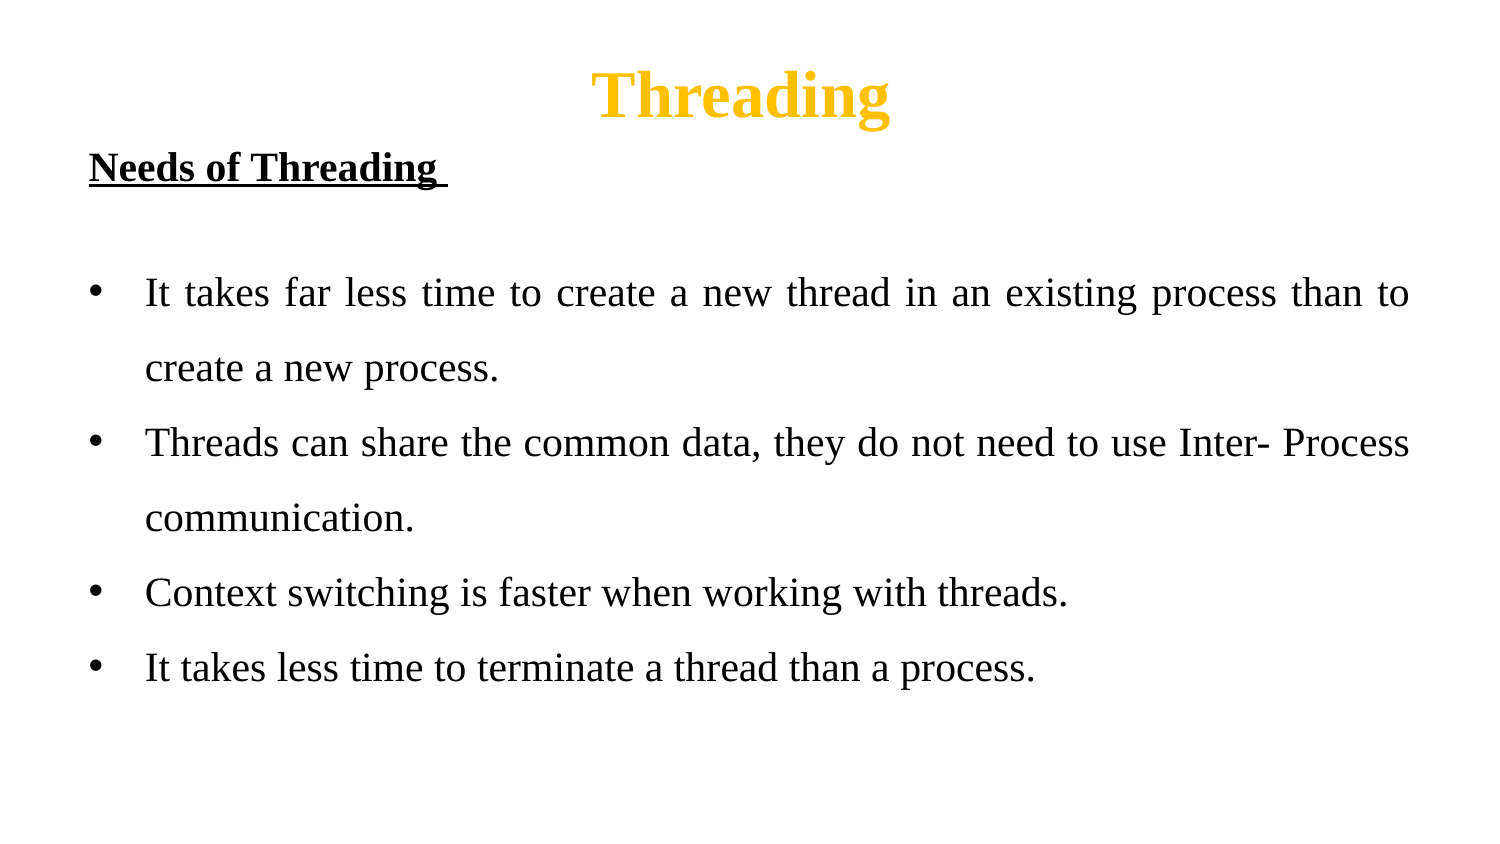

Threading
Needs of Threading

It takes far less time to create a new thread in an existing process than to create a new process.
Threads can share the common data, they do not need to use Inter- Process communication.
Context switching is faster when working with threads.
It takes less time to terminate a thread than a process.